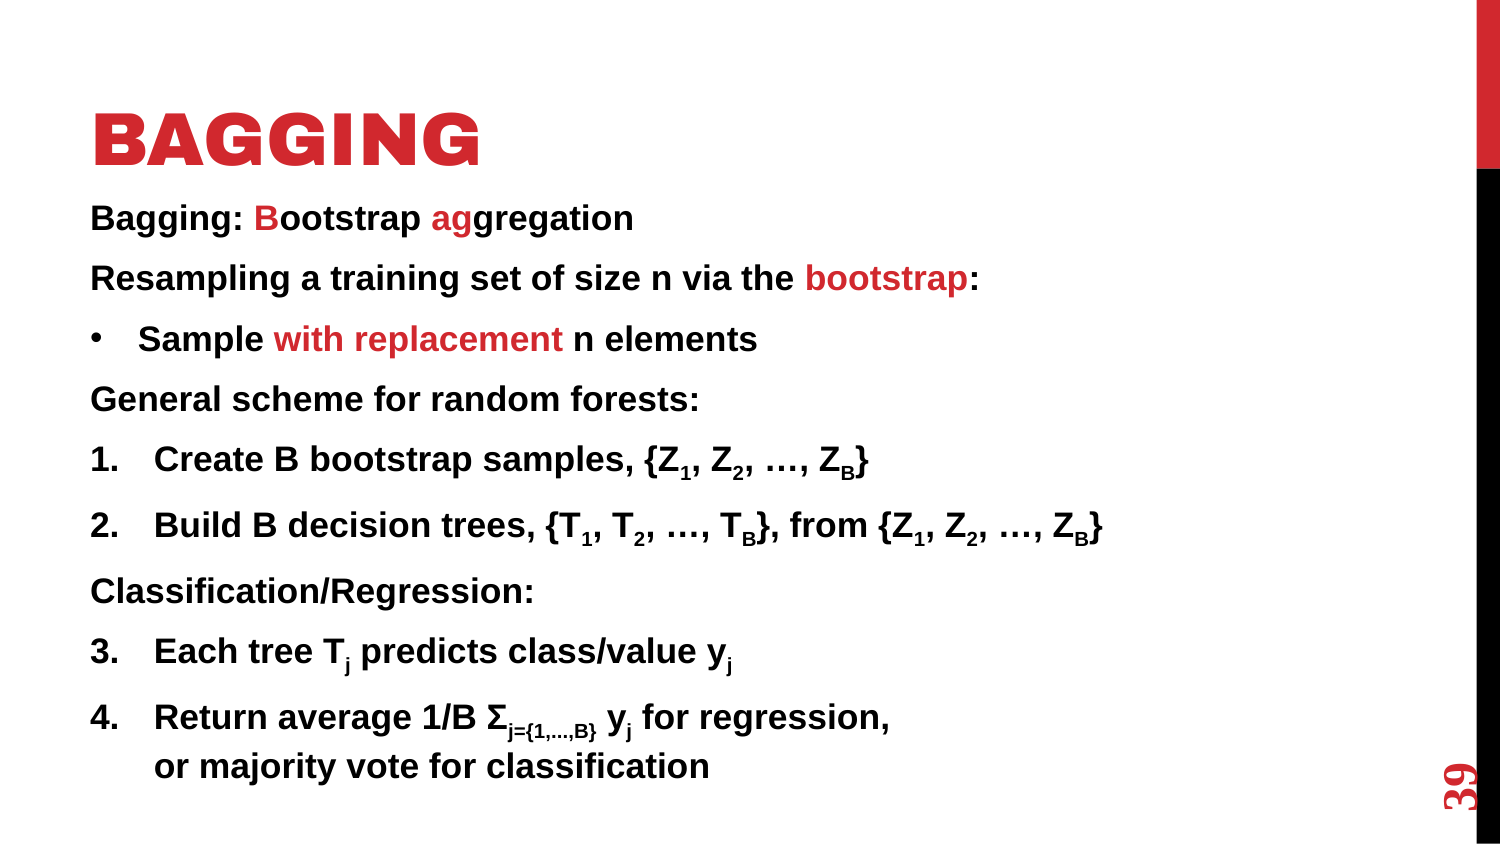

# BAGGING
Bagging: Bootstrap aggregation
Resampling a training set of size n via the bootstrap:
Sample with replacement n elements
General scheme for random forests:
Create B bootstrap samples, {Z1, Z2, …, ZB}
Build B decision trees, {T1, T2, …, TB}, from {Z1, Z2, …, ZB}
Classification/Regression:
Each tree Tj predicts class/value yj
Return average 1/B Σj={1,...,B} yj for regression,
	or majority vote for classification
39